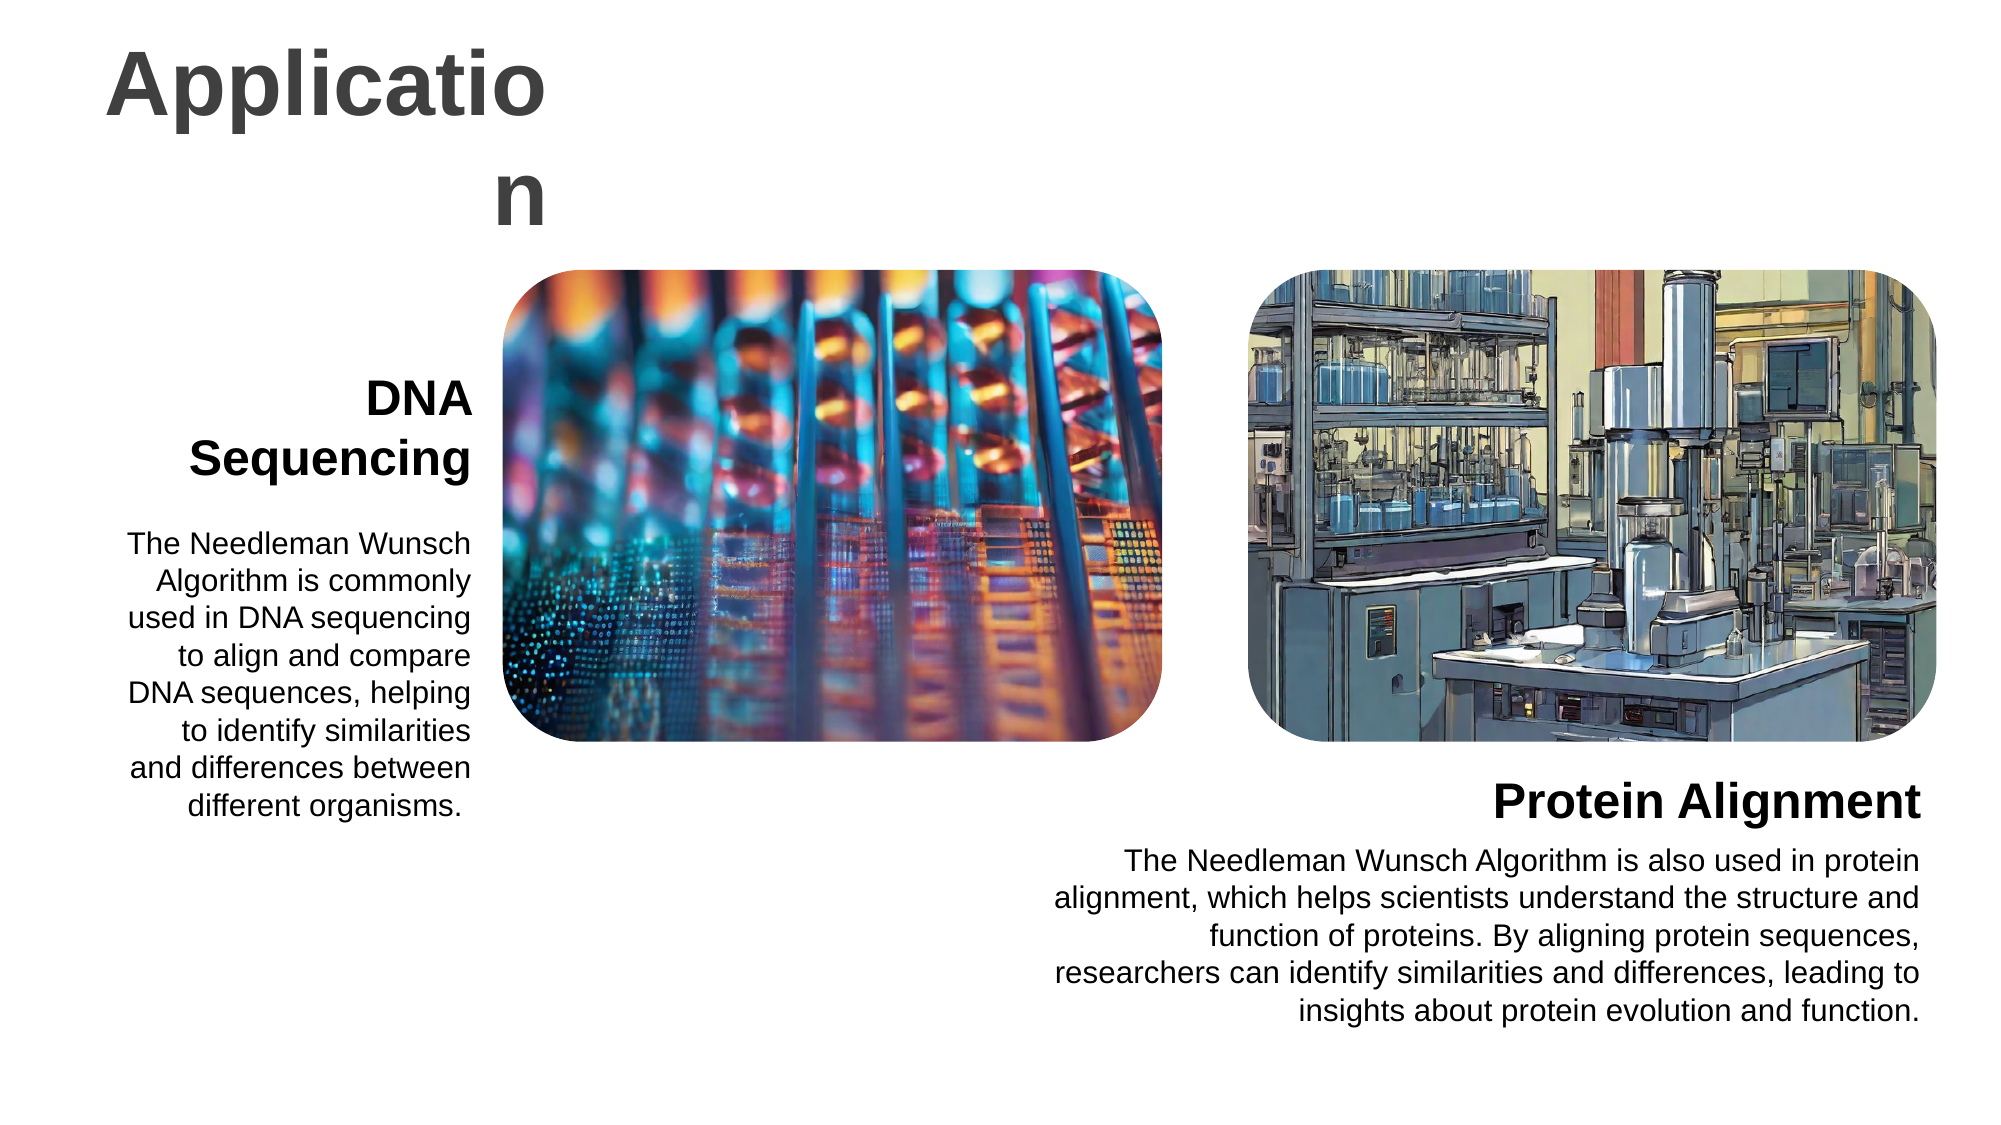

Application

DNA Sequencing
The Needleman Wunsch Algorithm is commonly used in DNA sequencing to align and compare DNA sequences, helping to identify similarities and differences between different organisms.
Protein Alignment
The Needleman Wunsch Algorithm is also used in protein alignment, which helps scientists understand the structure and function of proteins. By aligning protein sequences, researchers can identify similarities and differences, leading to insights about protein evolution and function.